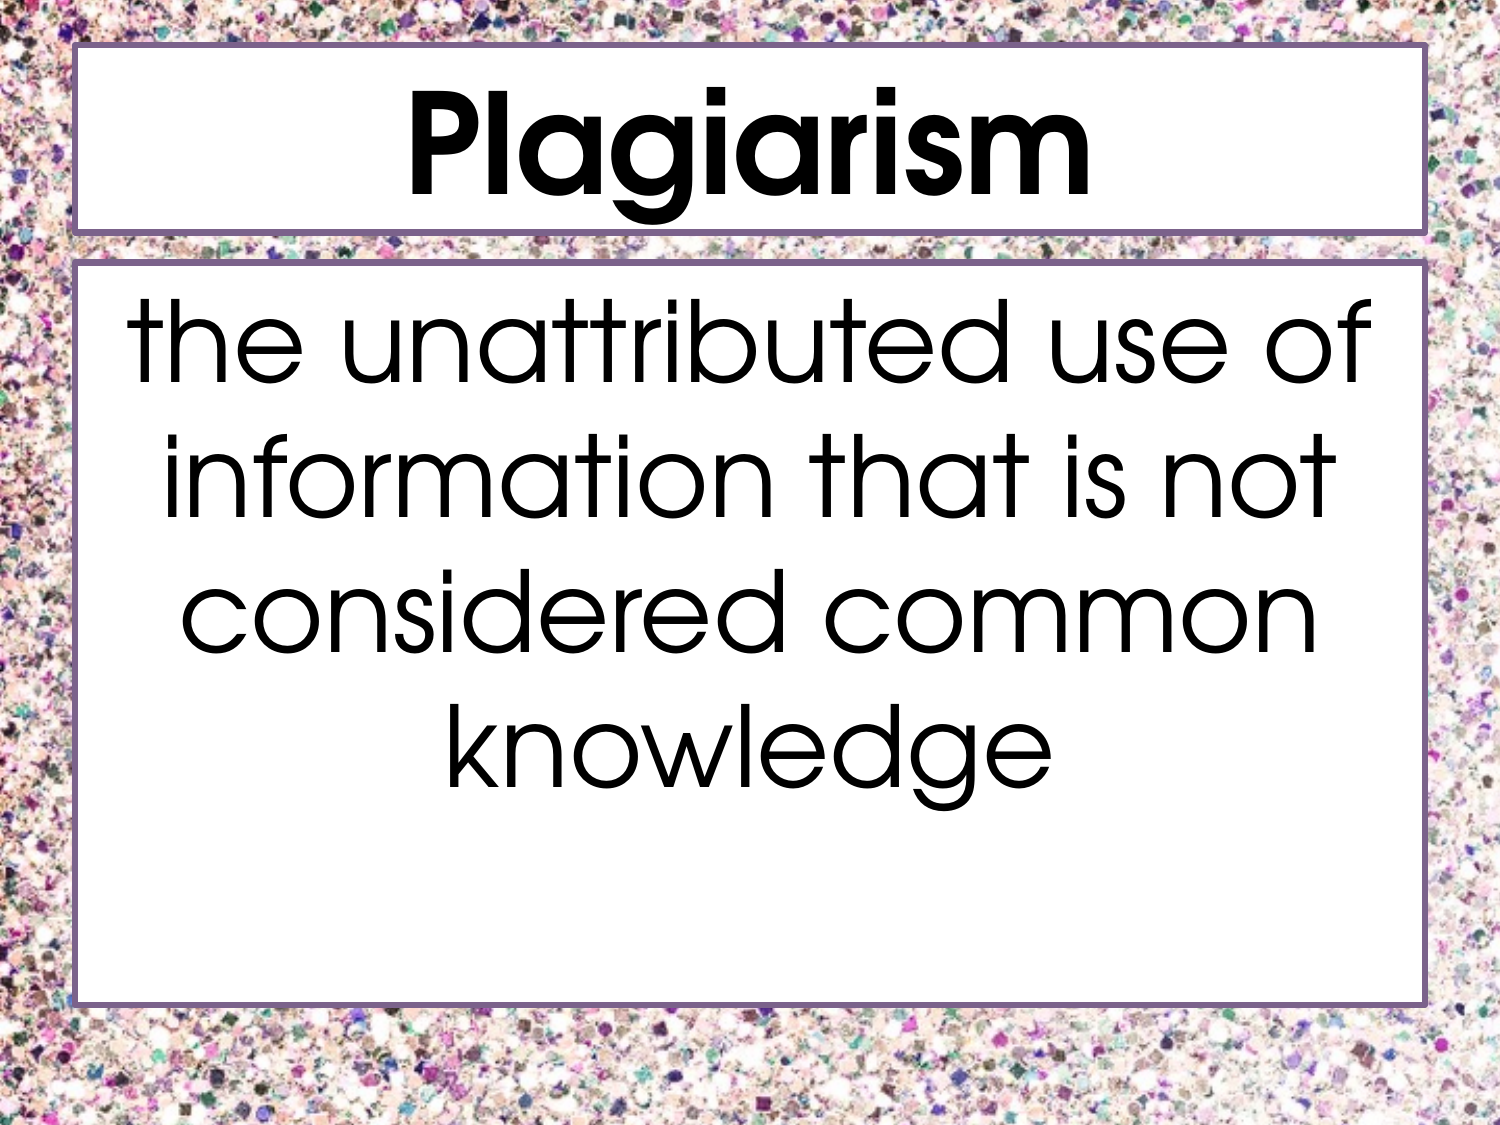

# Plagiarism
the unattributed use of information that is not considered common knowledge